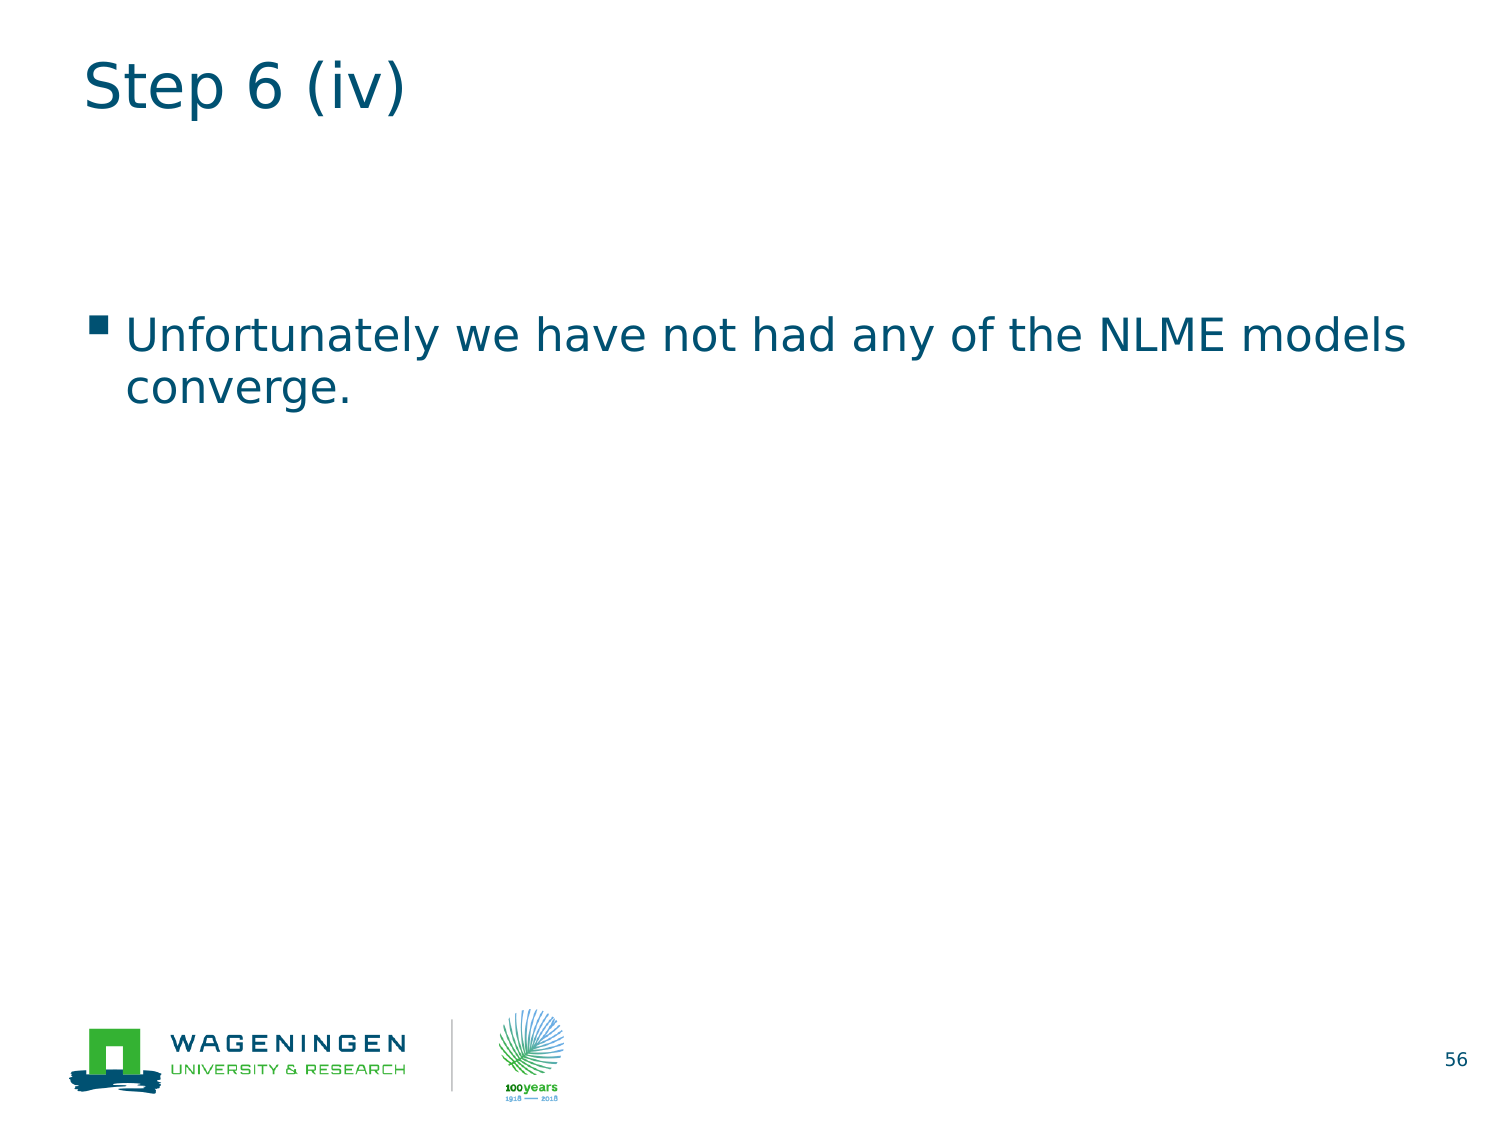

# Step 6 (iv)
Unfortunately we have not had any of the NLME models converge.
56